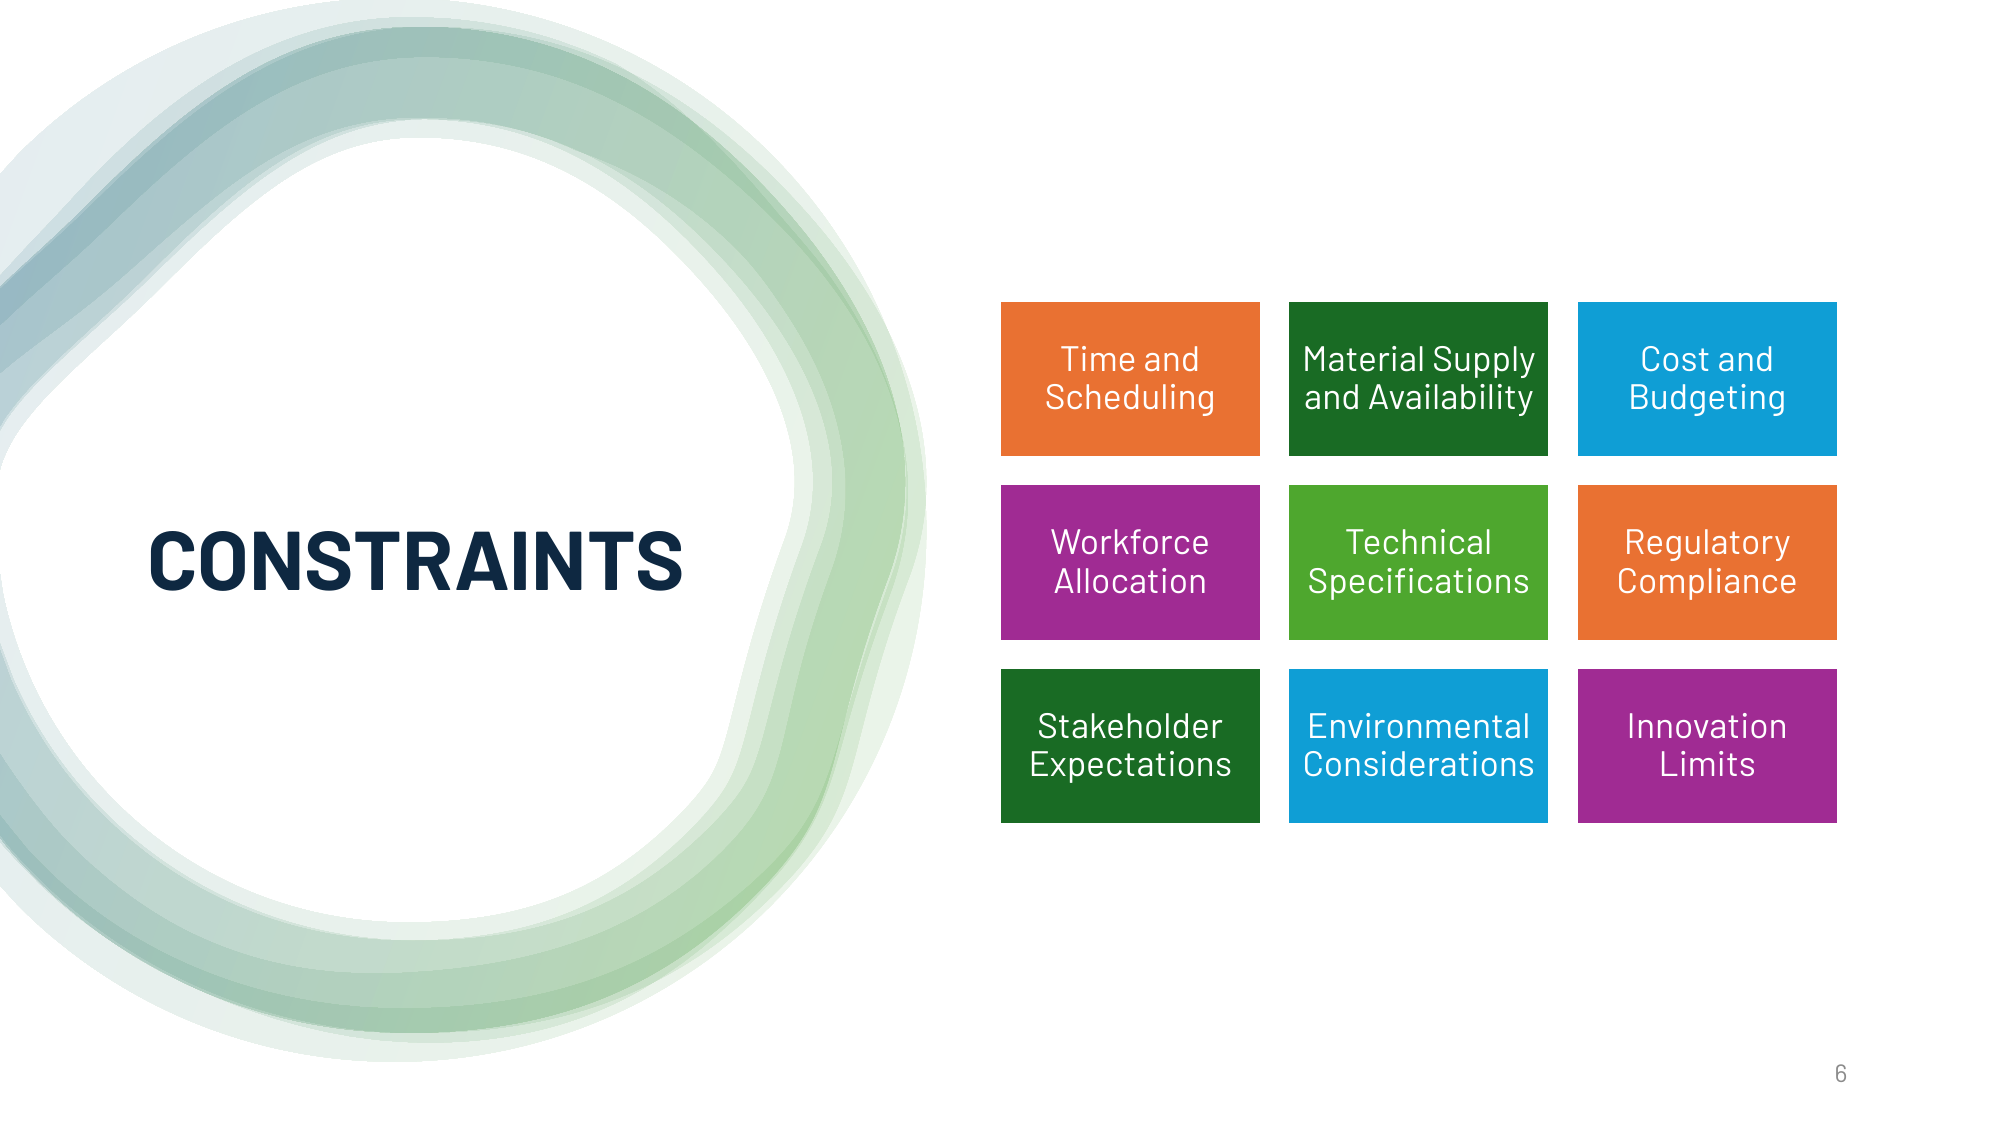

Time and Scheduling
Material Supply and Availability
Cost and Budgeting
Workforce Allocation
Technical Specifications
Regulatory Compliance
Stakeholder Expectations
Environmental Considerations
Innovation Limits
# constraints
6